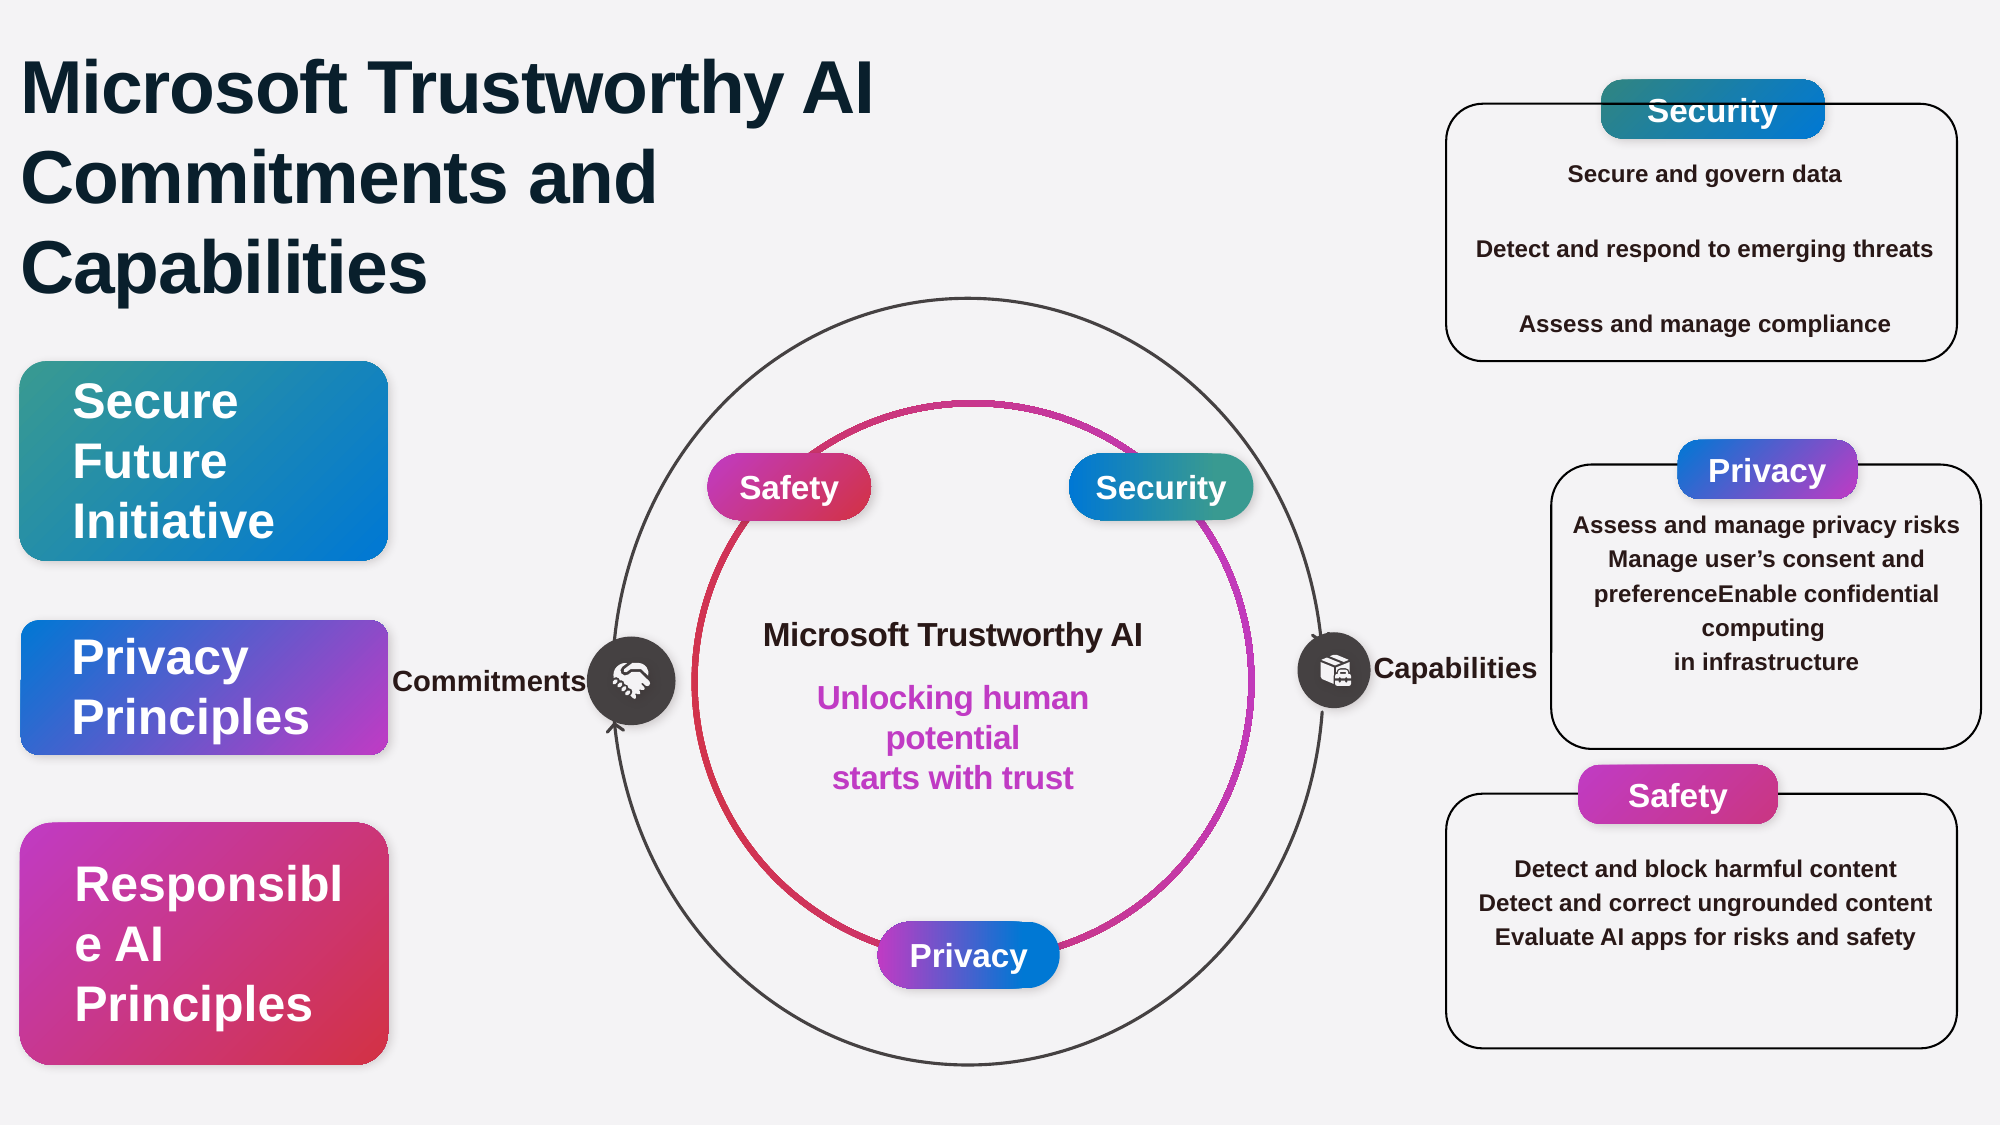

Microsoft Trustworthy AI Commitments and Capabilities
Secure and govern data
Detect and respond to emerging threats
Assess and manage compliance
Security

Secure Future Initiative

Privacy
Safety
Security

Assess and manage privacy risks​
Manage user’s consent and preference​Enable confidential computing ​
in infrastructure

Privacy
Principles
Microsoft Trustworthy AI
Unlocking human potential
starts with trust

Capabilities
Commitments
Safety

Responsible AI
Principles
Detect and block harmful content​
Detect and correct ungrounded content​
Evaluate AI apps for risks and safety

Privacy